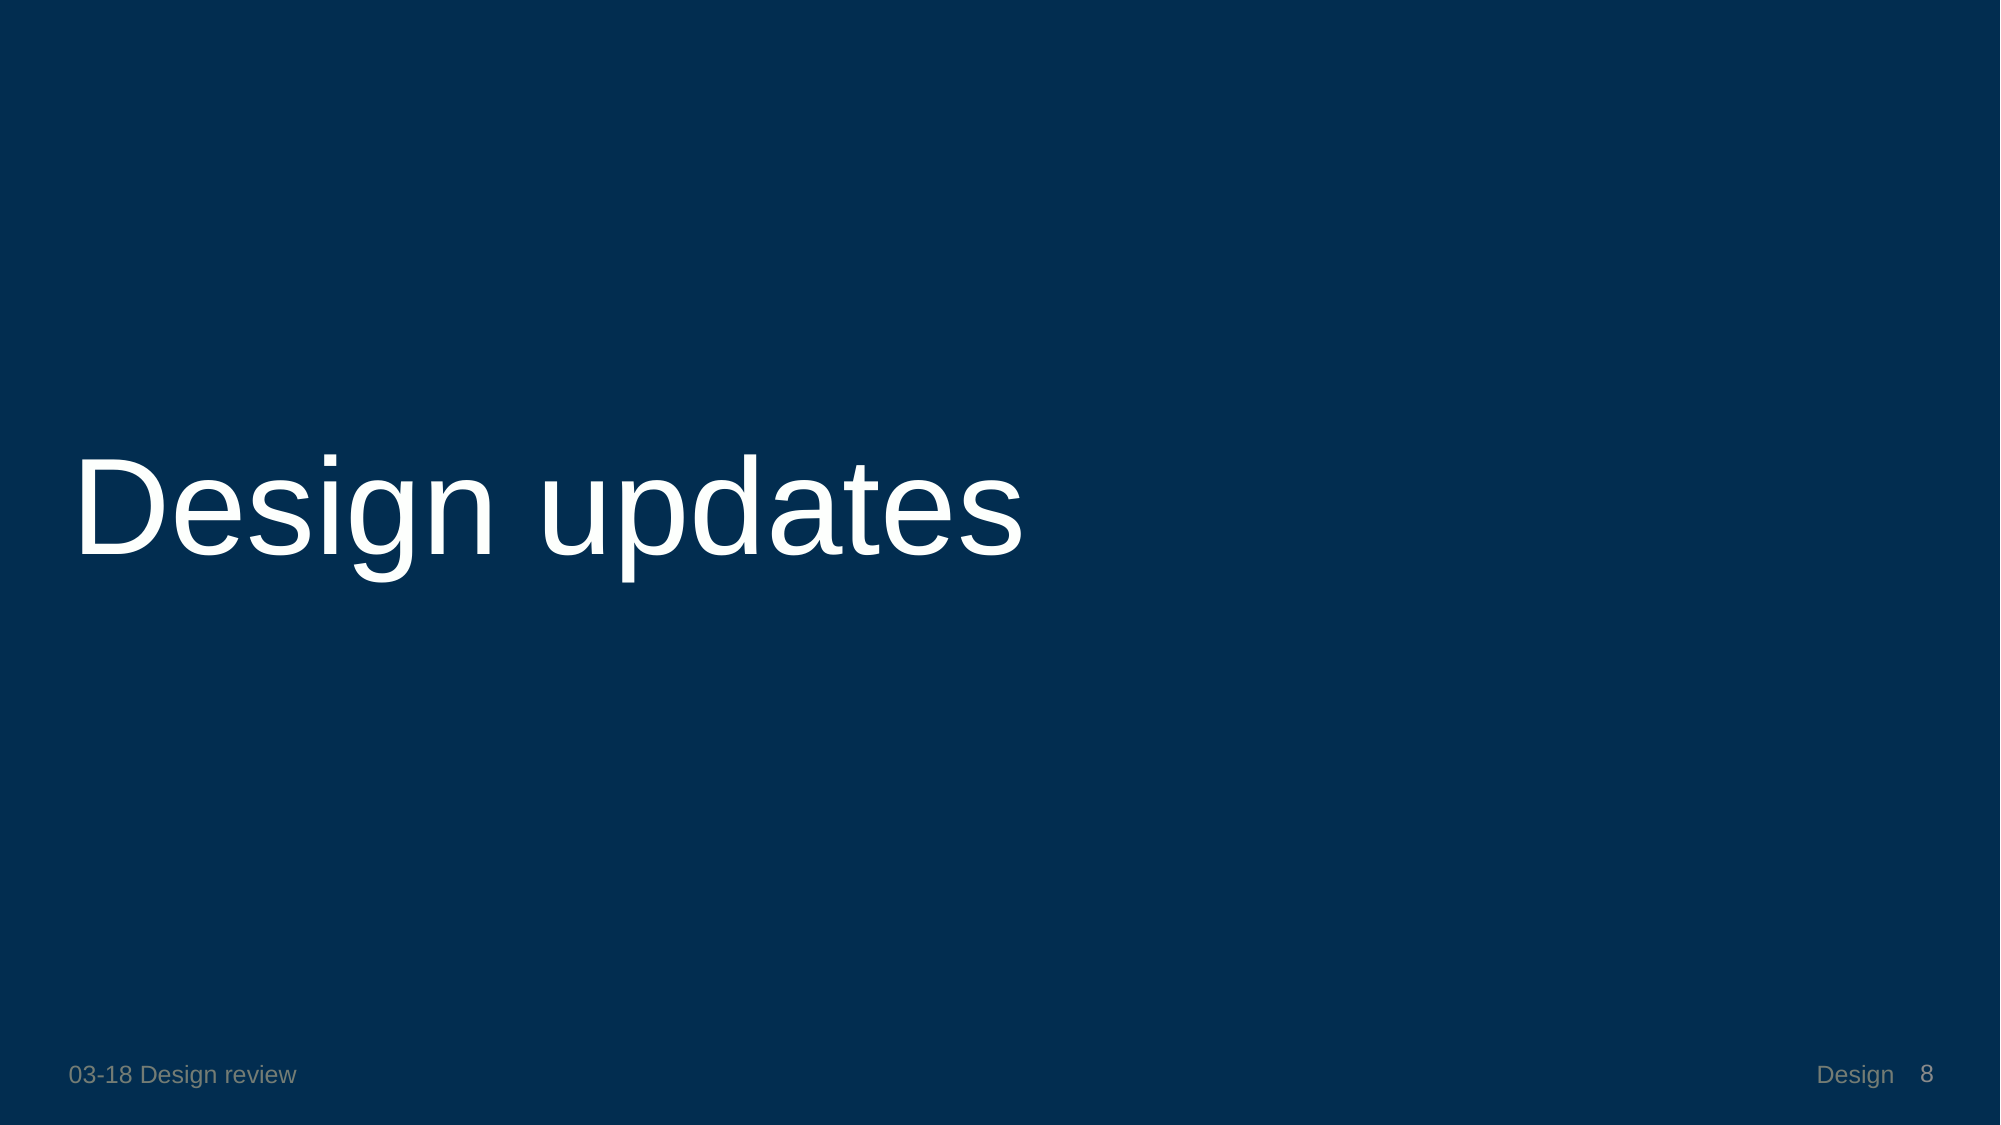

# Design updates
8
03-18 Design review
Design